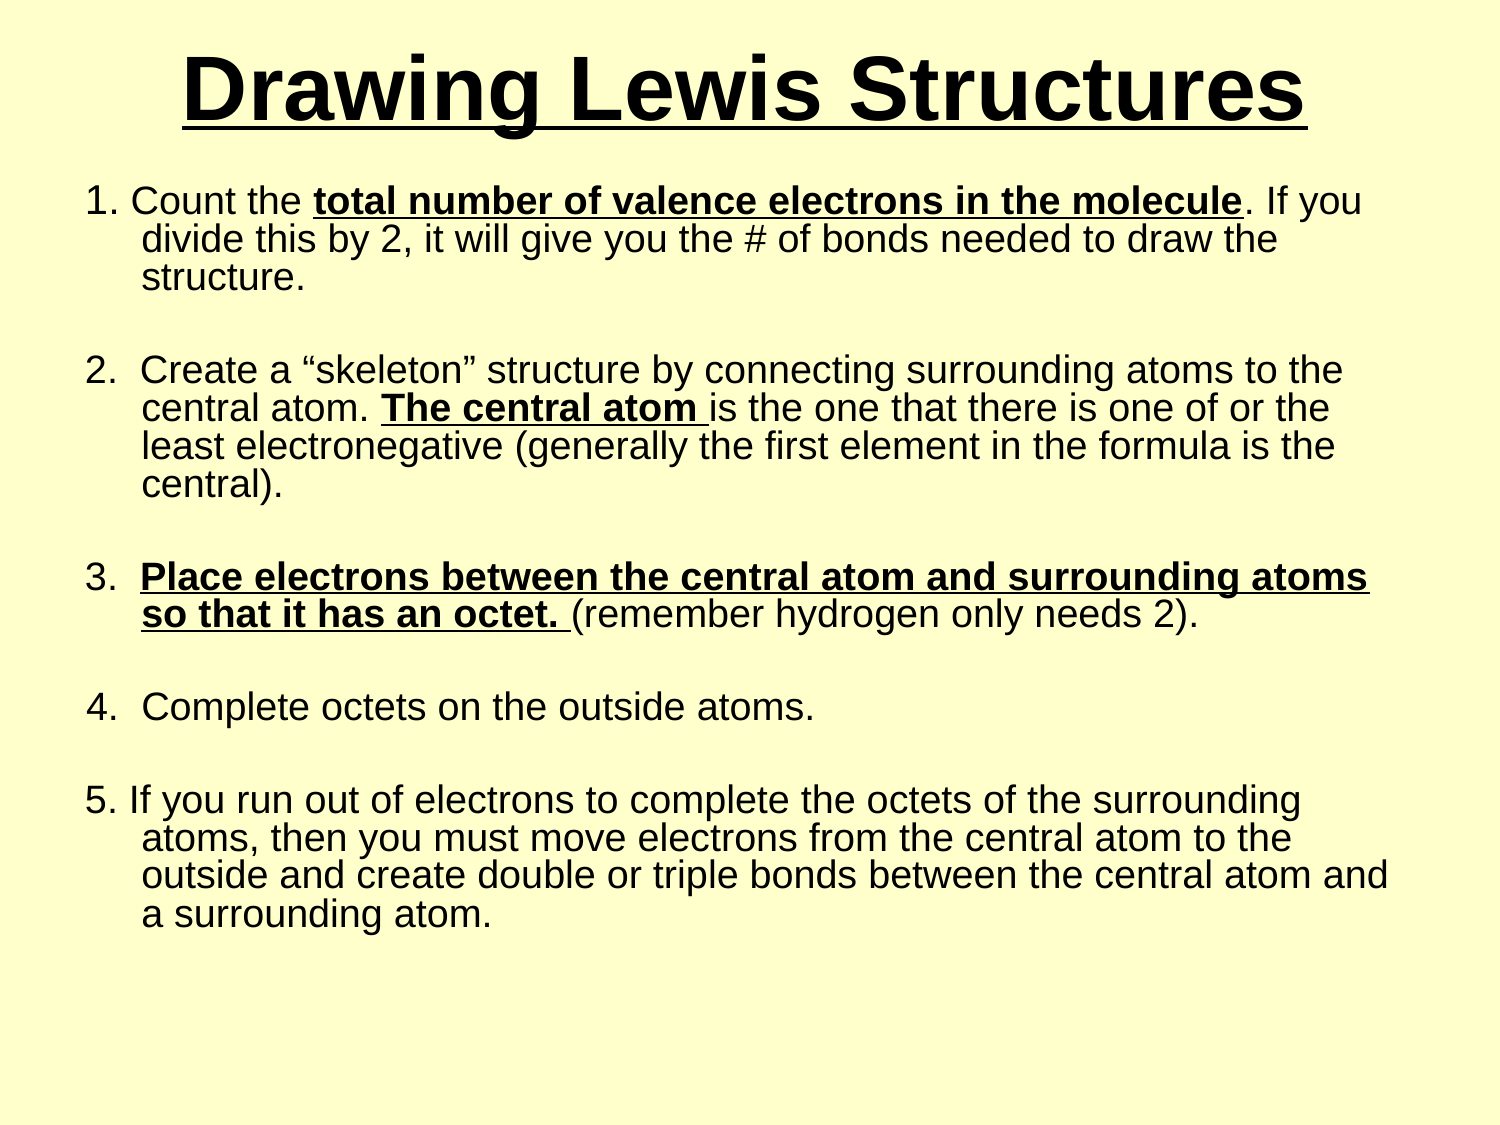

# Drawing Lewis Structures
1. Count the total number of valence electrons in the molecule. If you divide this by 2, it will give you the # of bonds needed to draw the structure.

2.  Create a “skeleton” structure by connecting surrounding atoms to the central atom. The central atom is the one that there is one of or the least electronegative (generally the first element in the formula is the central).

3.  Place electrons between the central atom and surrounding atoms so that it has an octet. (remember hydrogen only needs 2).

Complete octets on the outside atoms.

5. If you run out of electrons to complete the octets of the surrounding atoms, then you must move electrons from the central atom to the outside and create double or triple bonds between the central atom and a surrounding atom.